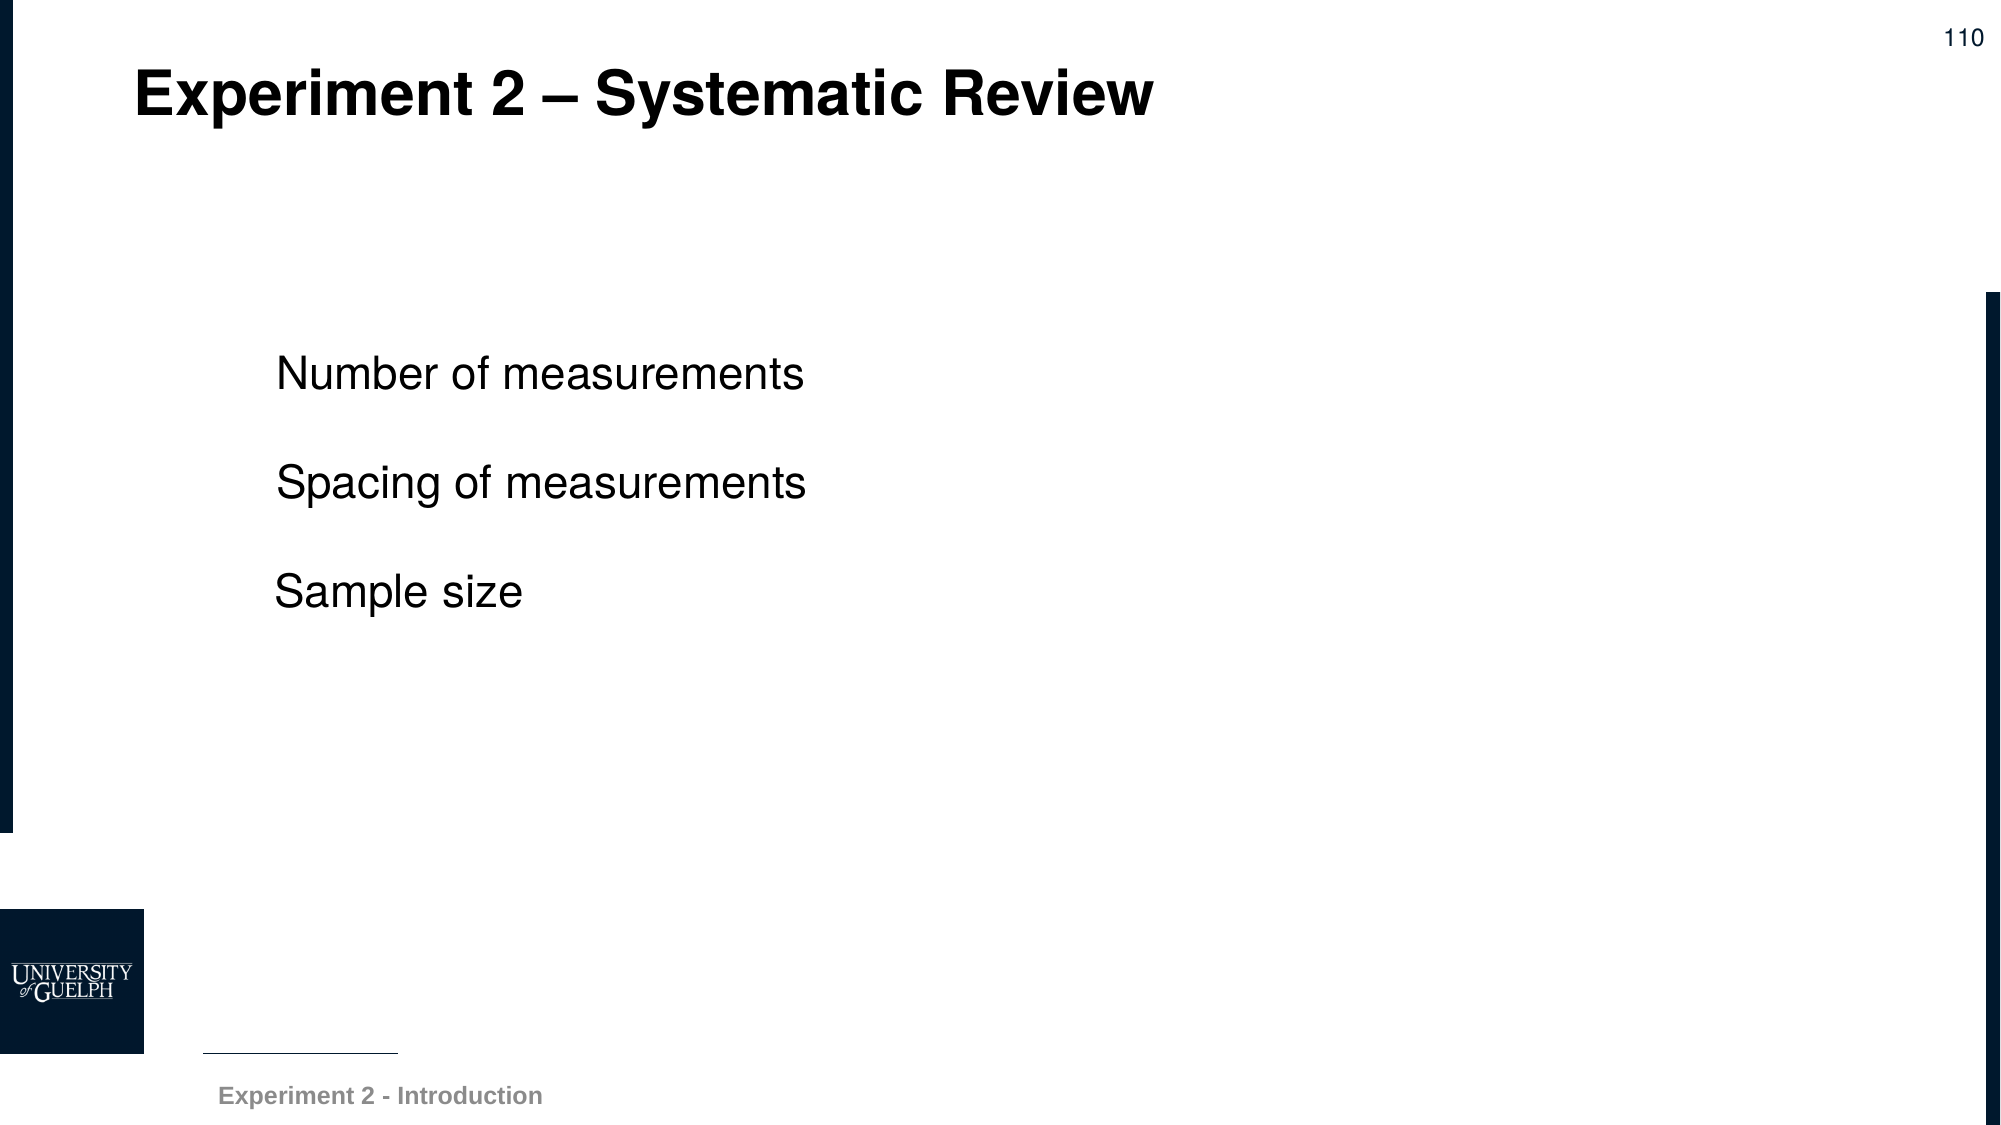

# Experiment 2 – Systematic Review
Number of measurements
Spacing of measurements
Sample size
Experiment 2 - Introduction